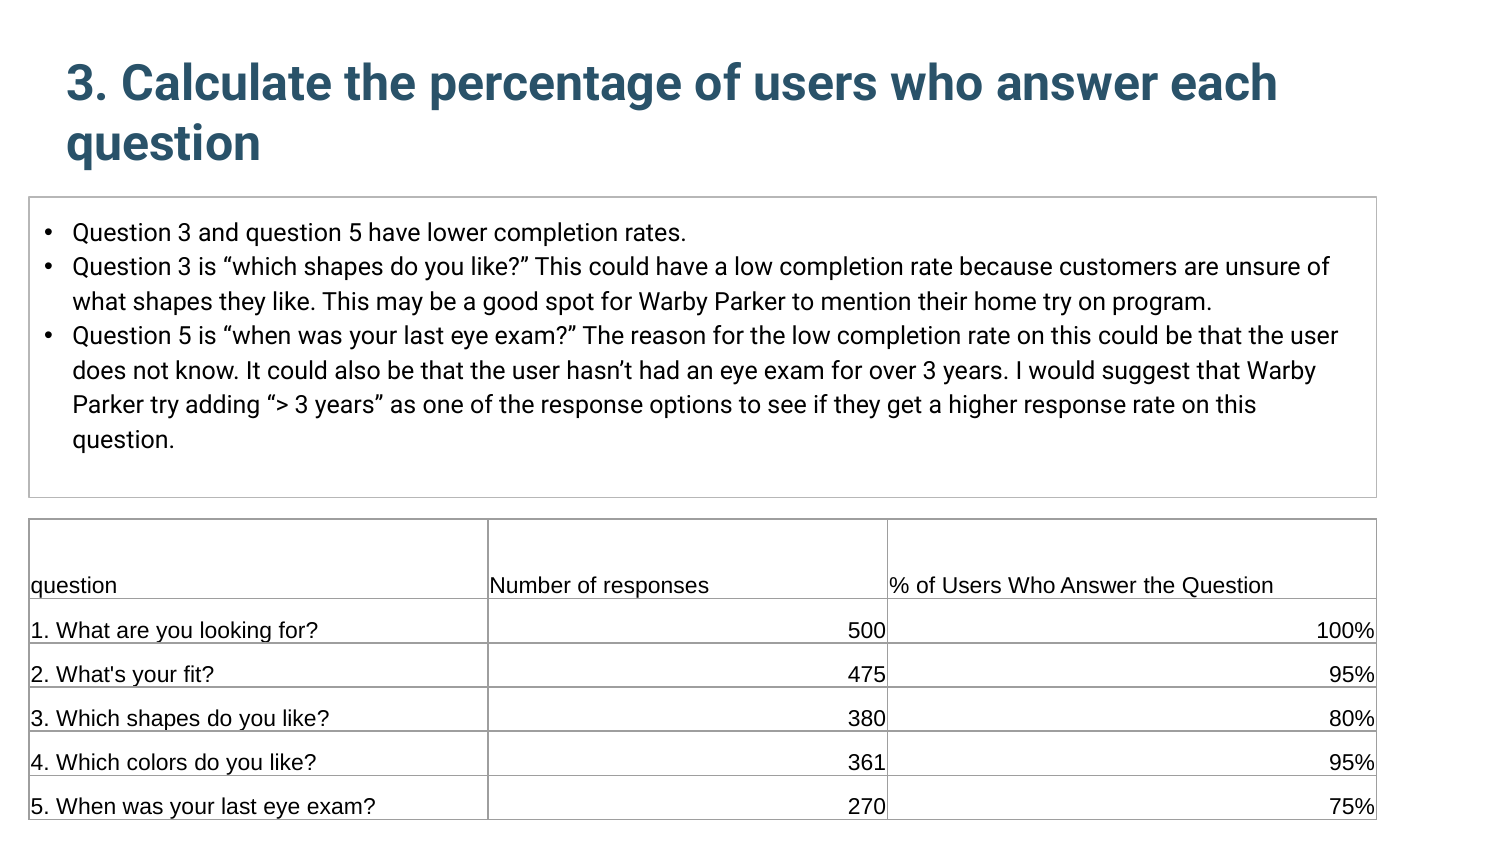

3. Calculate the percentage of users who answer each question
Question 3 and question 5 have lower completion rates.
Question 3 is “which shapes do you like?” This could have a low completion rate because customers are unsure of what shapes they like. This may be a good spot for Warby Parker to mention their home try on program.
Question 5 is “when was your last eye exam?” The reason for the low completion rate on this could be that the user does not know. It could also be that the user hasn’t had an eye exam for over 3 years. I would suggest that Warby Parker try adding “> 3 years” as one of the response options to see if they get a higher response rate on this question.
| question | Number of responses | % of Users Who Answer the Question |
| --- | --- | --- |
| 1. What are you looking for? | 500 | 100% |
| 2. What's your fit? | 475 | 95% |
| 3. Which shapes do you like? | 380 | 80% |
| 4. Which colors do you like? | 361 | 95% |
| 5. When was your last eye exam? | 270 | 75% |